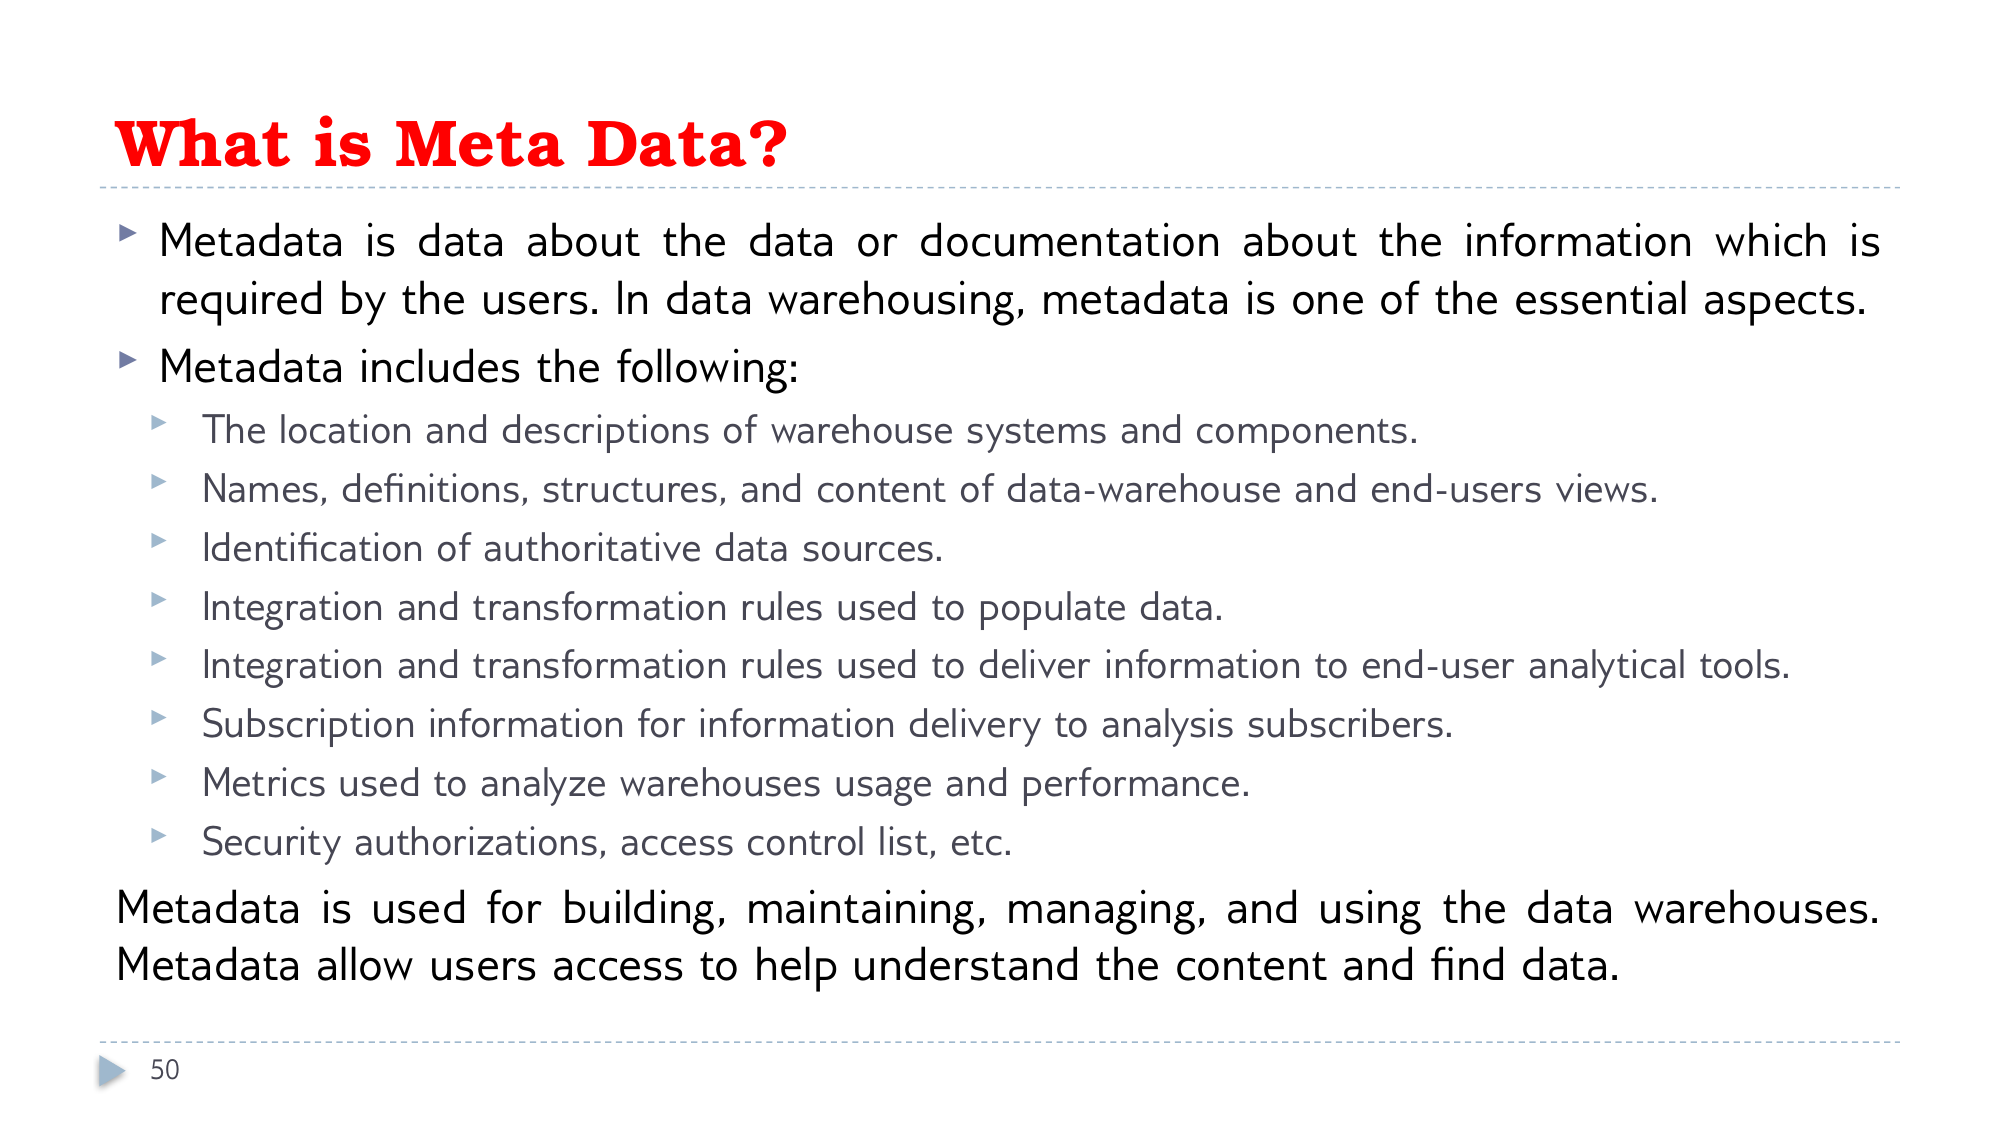

# What is Meta Data?
Metadata is data about the data or documentation about the information which is required by the users. In data warehousing, metadata is one of the essential aspects.
Metadata includes the following:
The location and descriptions of warehouse systems and components.
Names, definitions, structures, and content of data-warehouse and end-users views.
Identification of authoritative data sources.
Integration and transformation rules used to populate data.
Integration and transformation rules used to deliver information to end-user analytical tools.
Subscription information for information delivery to analysis subscribers.
Metrics used to analyze warehouses usage and performance.
Security authorizations, access control list, etc.
Metadata is used for building, maintaining, managing, and using the data warehouses. Metadata allow users access to help understand the content and find data.

50